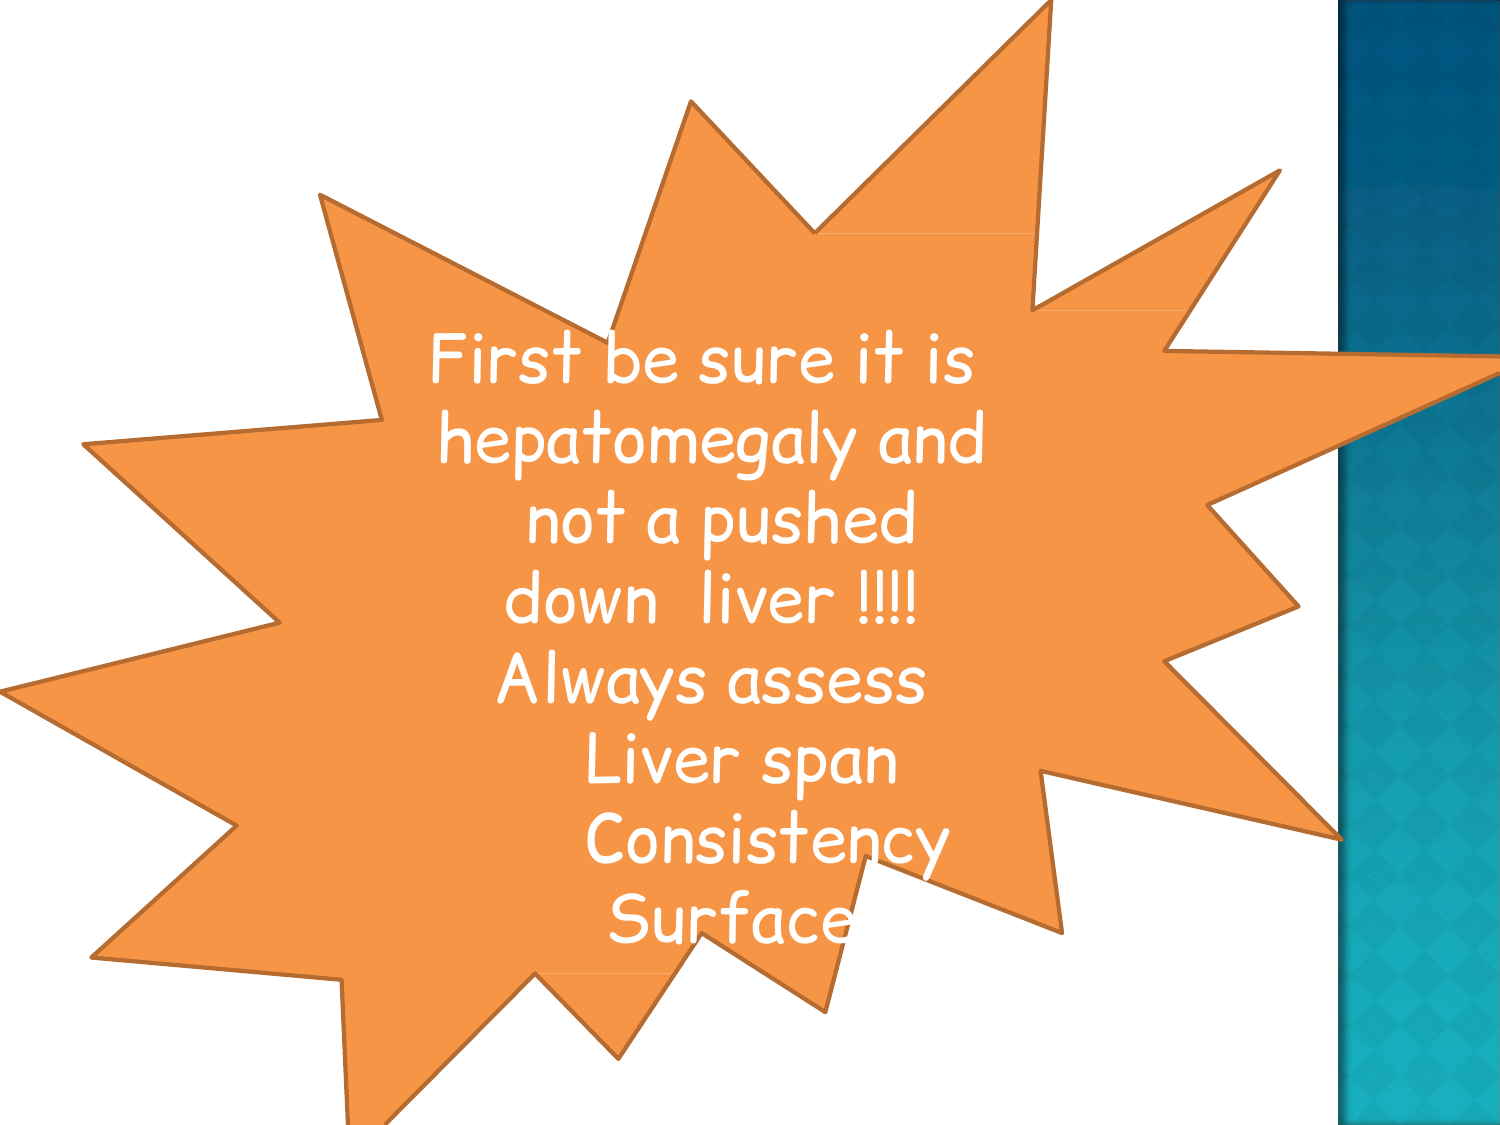

First be sure it is  hepatomegaly and  not a pushed down  liver !!!!
Always assess  Liver span  Consistency  Surface